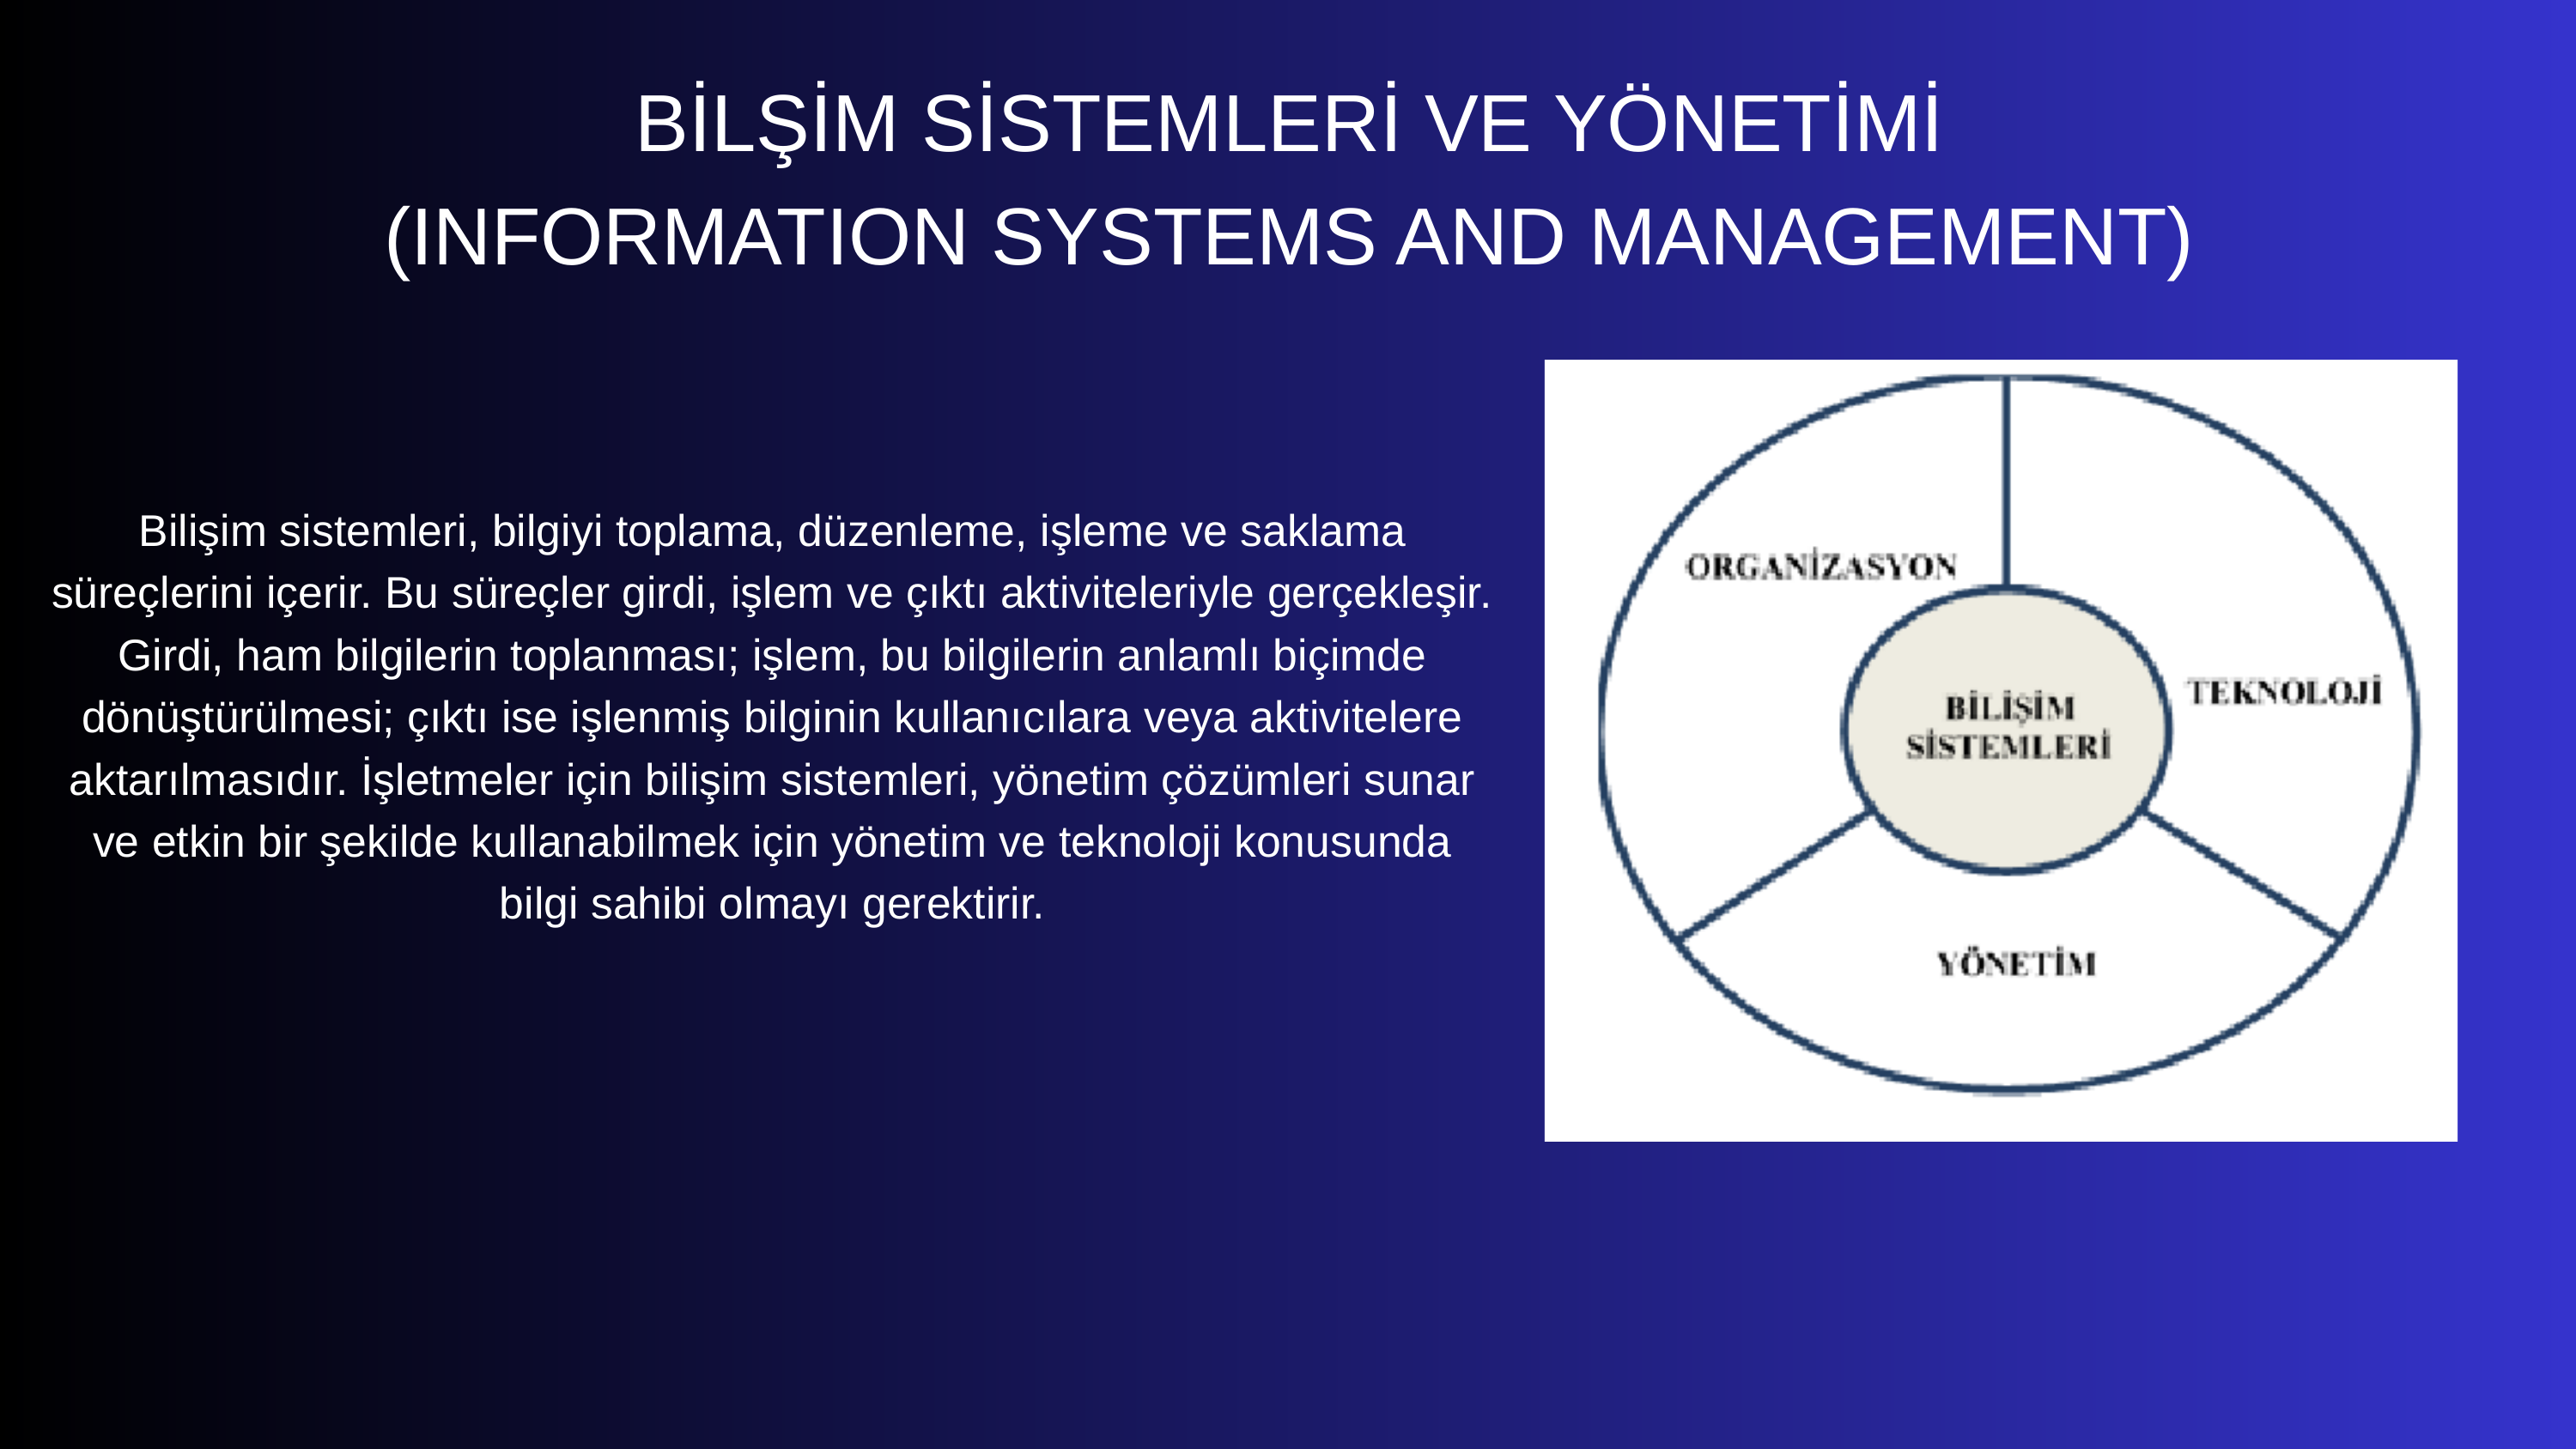

BİLŞİM SİSTEMLERİ VE YÖNETİMİ
(INFORMATION SYSTEMS AND MANAGEMENT)

Bilişim sistemleri, bilgiyi toplama, düzenleme, işleme ve saklama süreçlerini içerir. Bu süreçler girdi, işlem ve çıktı aktiviteleriyle gerçekleşir. Girdi, ham bilgilerin toplanması; işlem, bu bilgilerin anlamlı biçimde dönüştürülmesi; çıktı ise işlenmiş bilginin kullanıcılara veya aktivitelere aktarılmasıdır. İşletmeler için bilişim sistemleri, yönetim çözümleri sunar ve etkin bir şekilde kullanabilmek için yönetim ve teknoloji konusunda bilgi sahibi olmayı gerektirir.